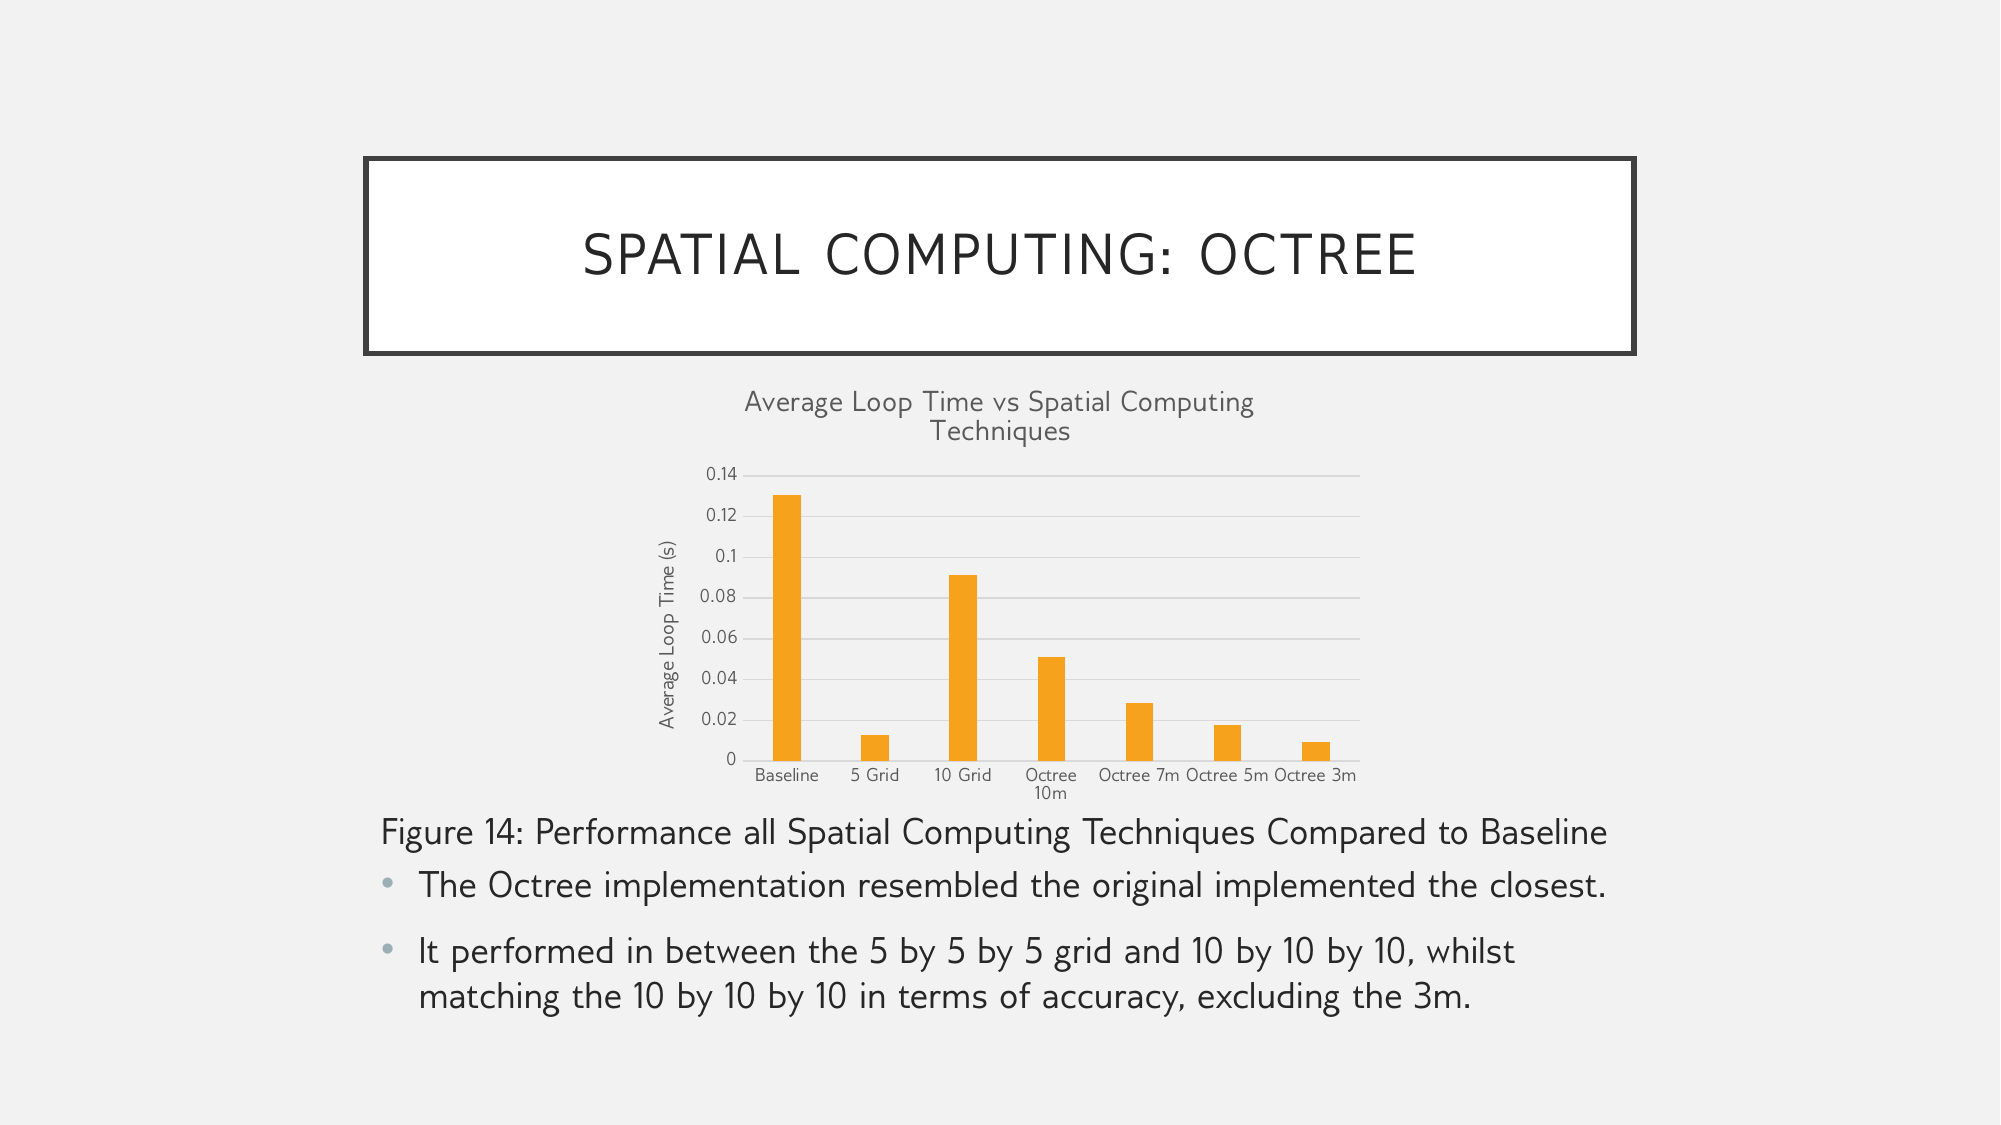

# Spatial computing: octree

### Chart: Average Loop Time vs Spatial Computing Techniques

| Category |  |
|---|---|
| Baseline | 0.13038469479999984 |
| 5 Grid | 0.012637831932773107 |
| 10 Grid | 0.09130815320000013 |
| Octree 10m | 0.05118518080000005 |
| Octree 7m | 0.02847350559999997 |
| Octree 5m | 0.017484501599999976 |
| Octree 3m | 0.009169477200000001 |
Figure 14: Performance all Spatial Computing Techniques Compared to Baseline
The Octree implementation resembled the original implemented the closest.
It performed in between the 5 by 5 by 5 grid and 10 by 10 by 10, whilst matching the 10 by 10 by 10 in terms of accuracy, excluding the 3m.